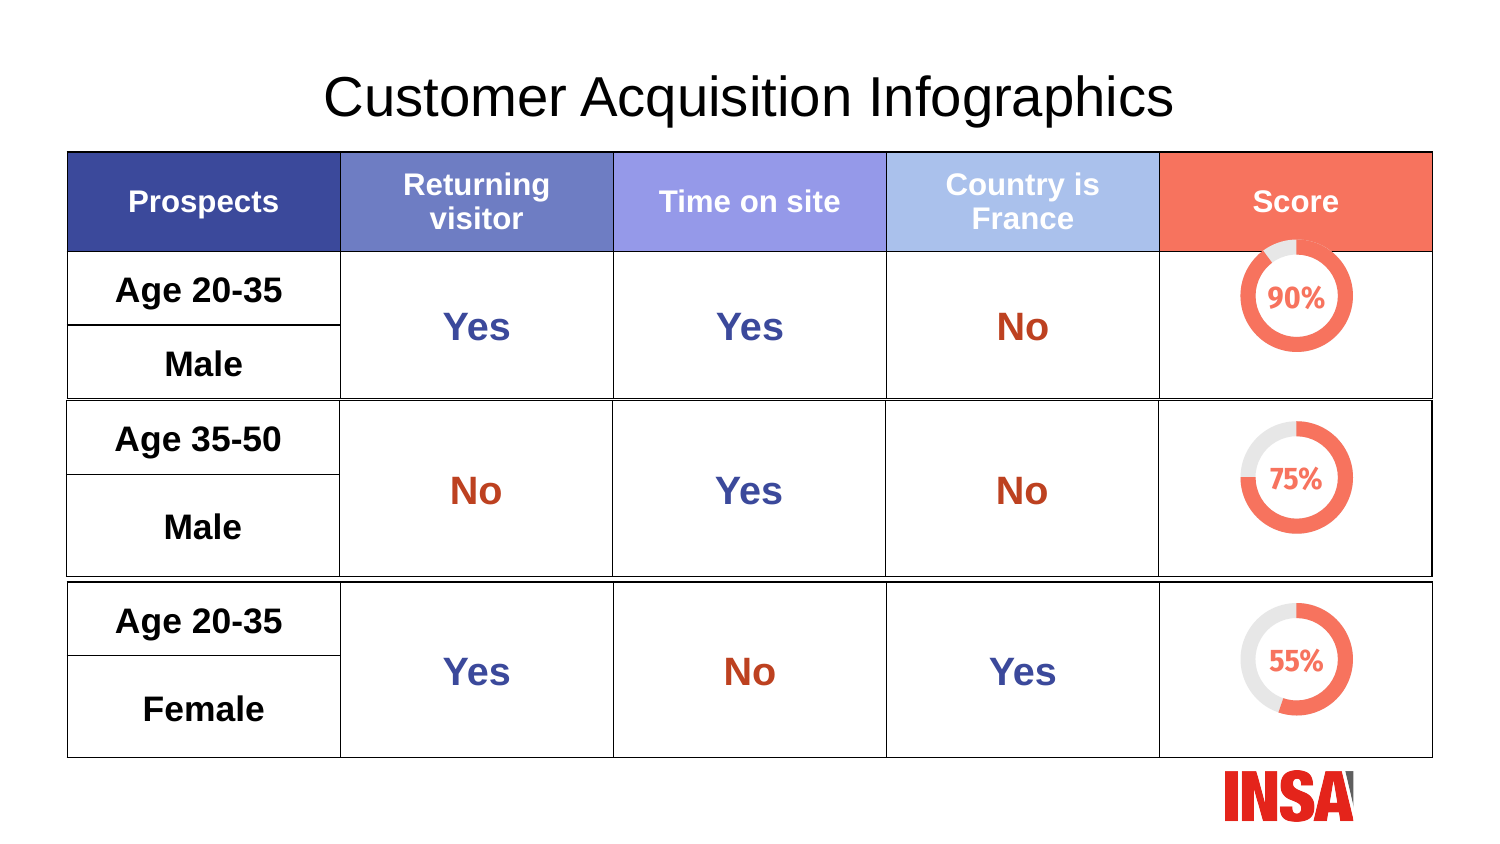

# Customer Acquisition Infographics
| Prospects | Returning visitor | Time on site | Country is France | Score |
| --- | --- | --- | --- | --- |
| Age 20-35 | Yes | Yes | No |  |
| Male |  |  |  |  |

90%
| Age 35-50 | No | Yes | No |  |
| --- | --- | --- | --- | --- |
| Male |  |  |  |  |

75%
| Age 20-35 | Yes | No | Yes |  |
| --- | --- | --- | --- | --- |
| Female |  |  |  |  |

55%